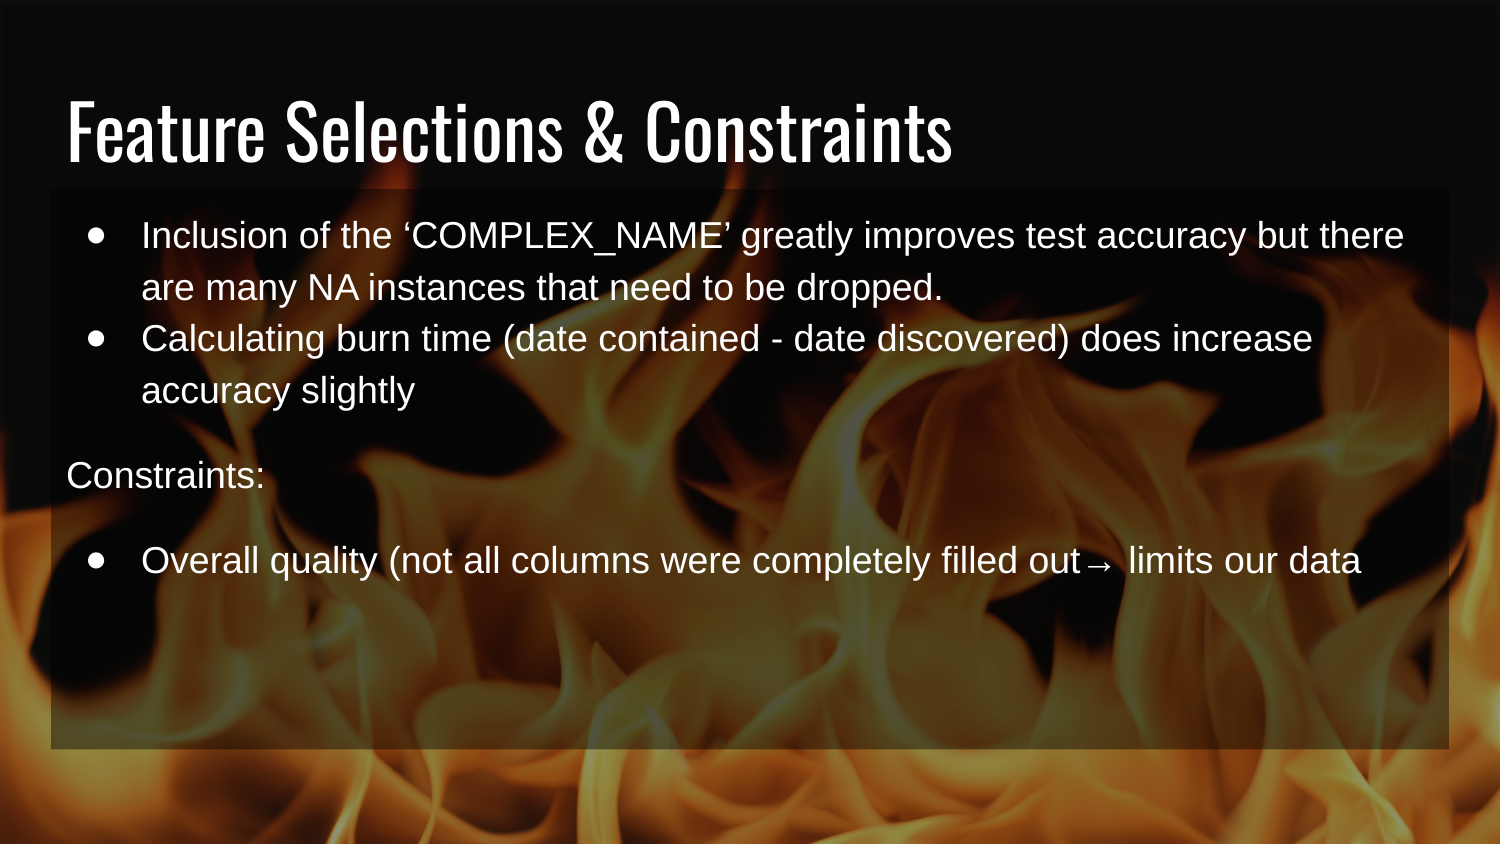

# Feature Selections & Constraints
Inclusion of the ‘COMPLEX_NAME’ greatly improves test accuracy but there are many NA instances that need to be dropped.
Calculating burn time (date contained - date discovered) does increase accuracy slightly
Constraints:
Overall quality (not all columns were completely filled out→ limits our data